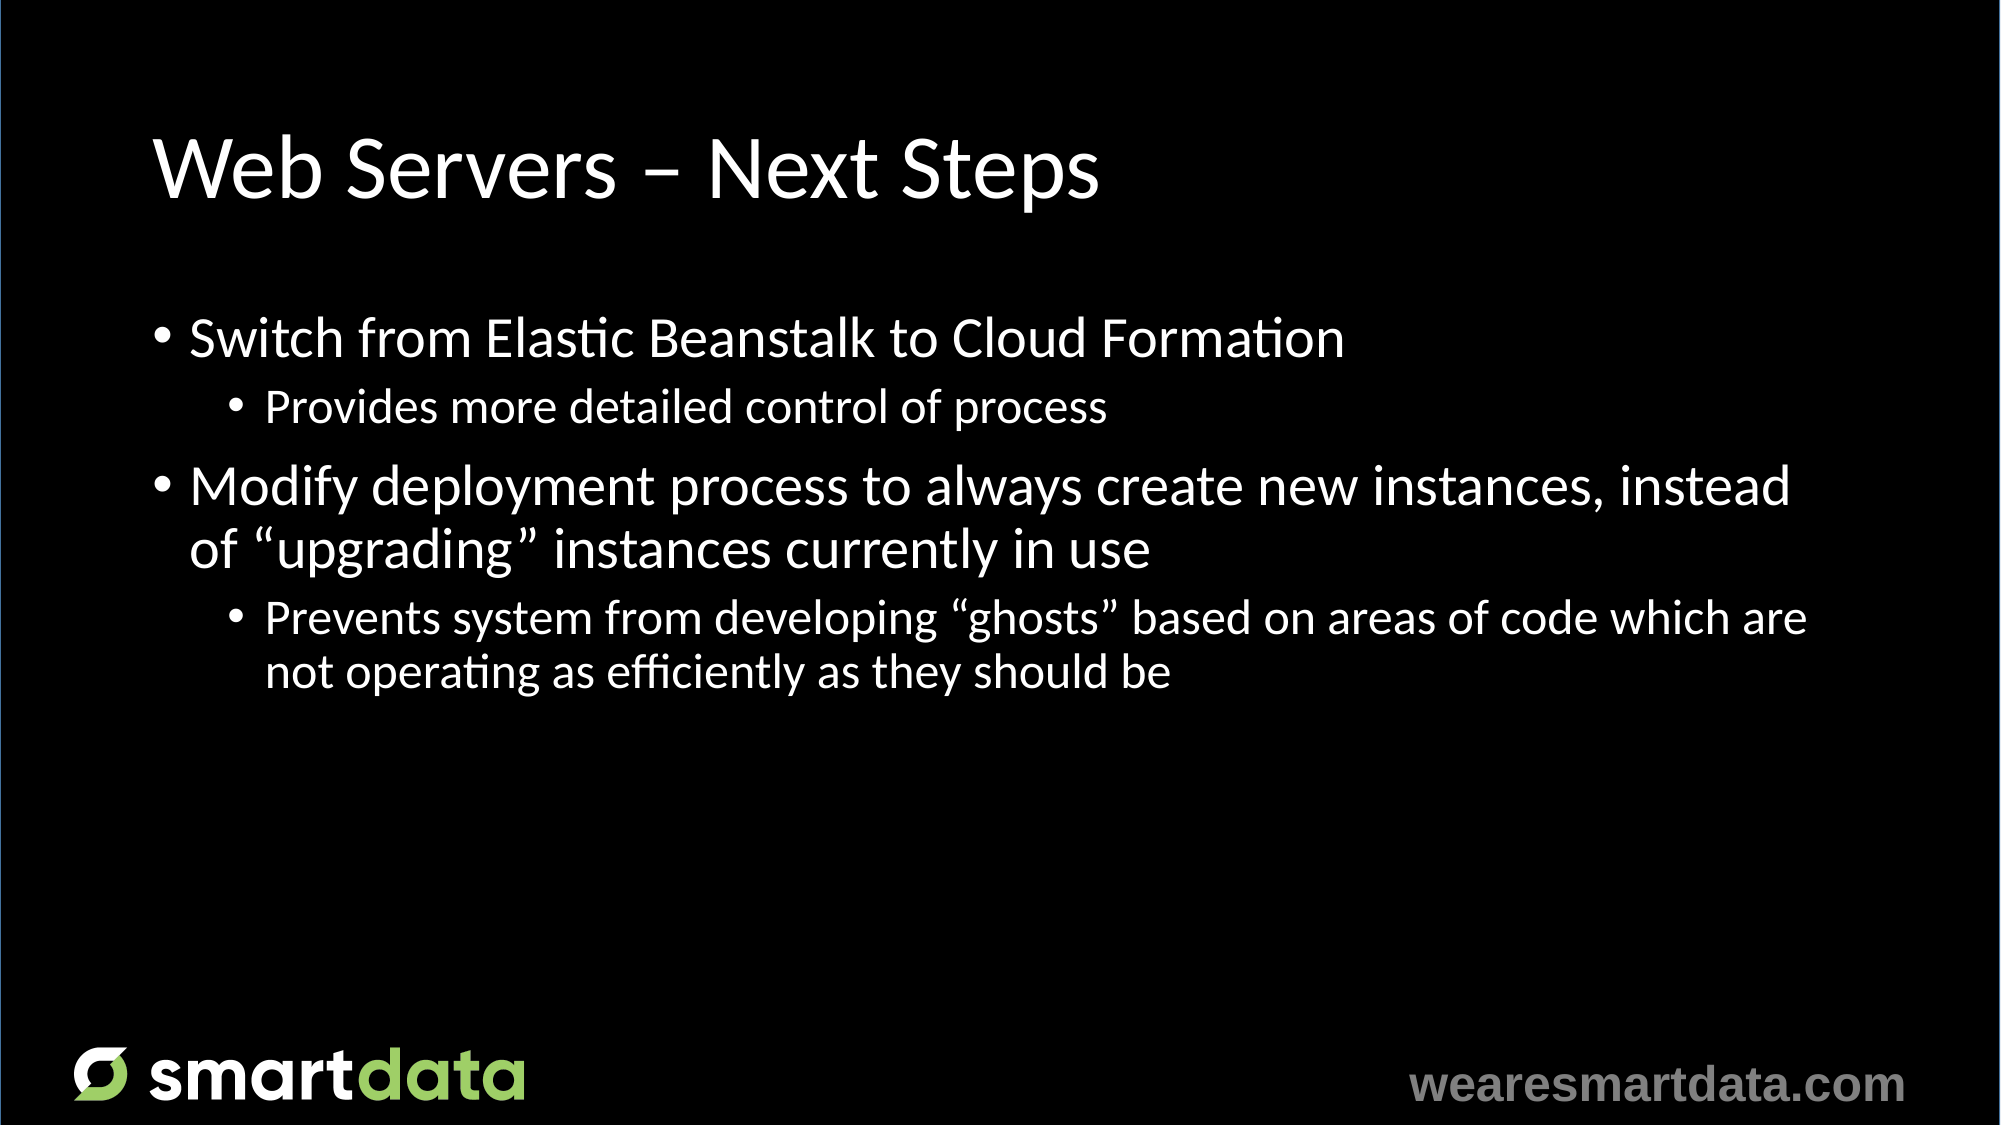

# Web Servers – Next Steps
Switch from Elastic Beanstalk to Cloud Formation
Provides more detailed control of process
Modify deployment process to always create new instances, instead of “upgrading” instances currently in use
Prevents system from developing “ghosts” based on areas of code which are not operating as efficiently as they should be